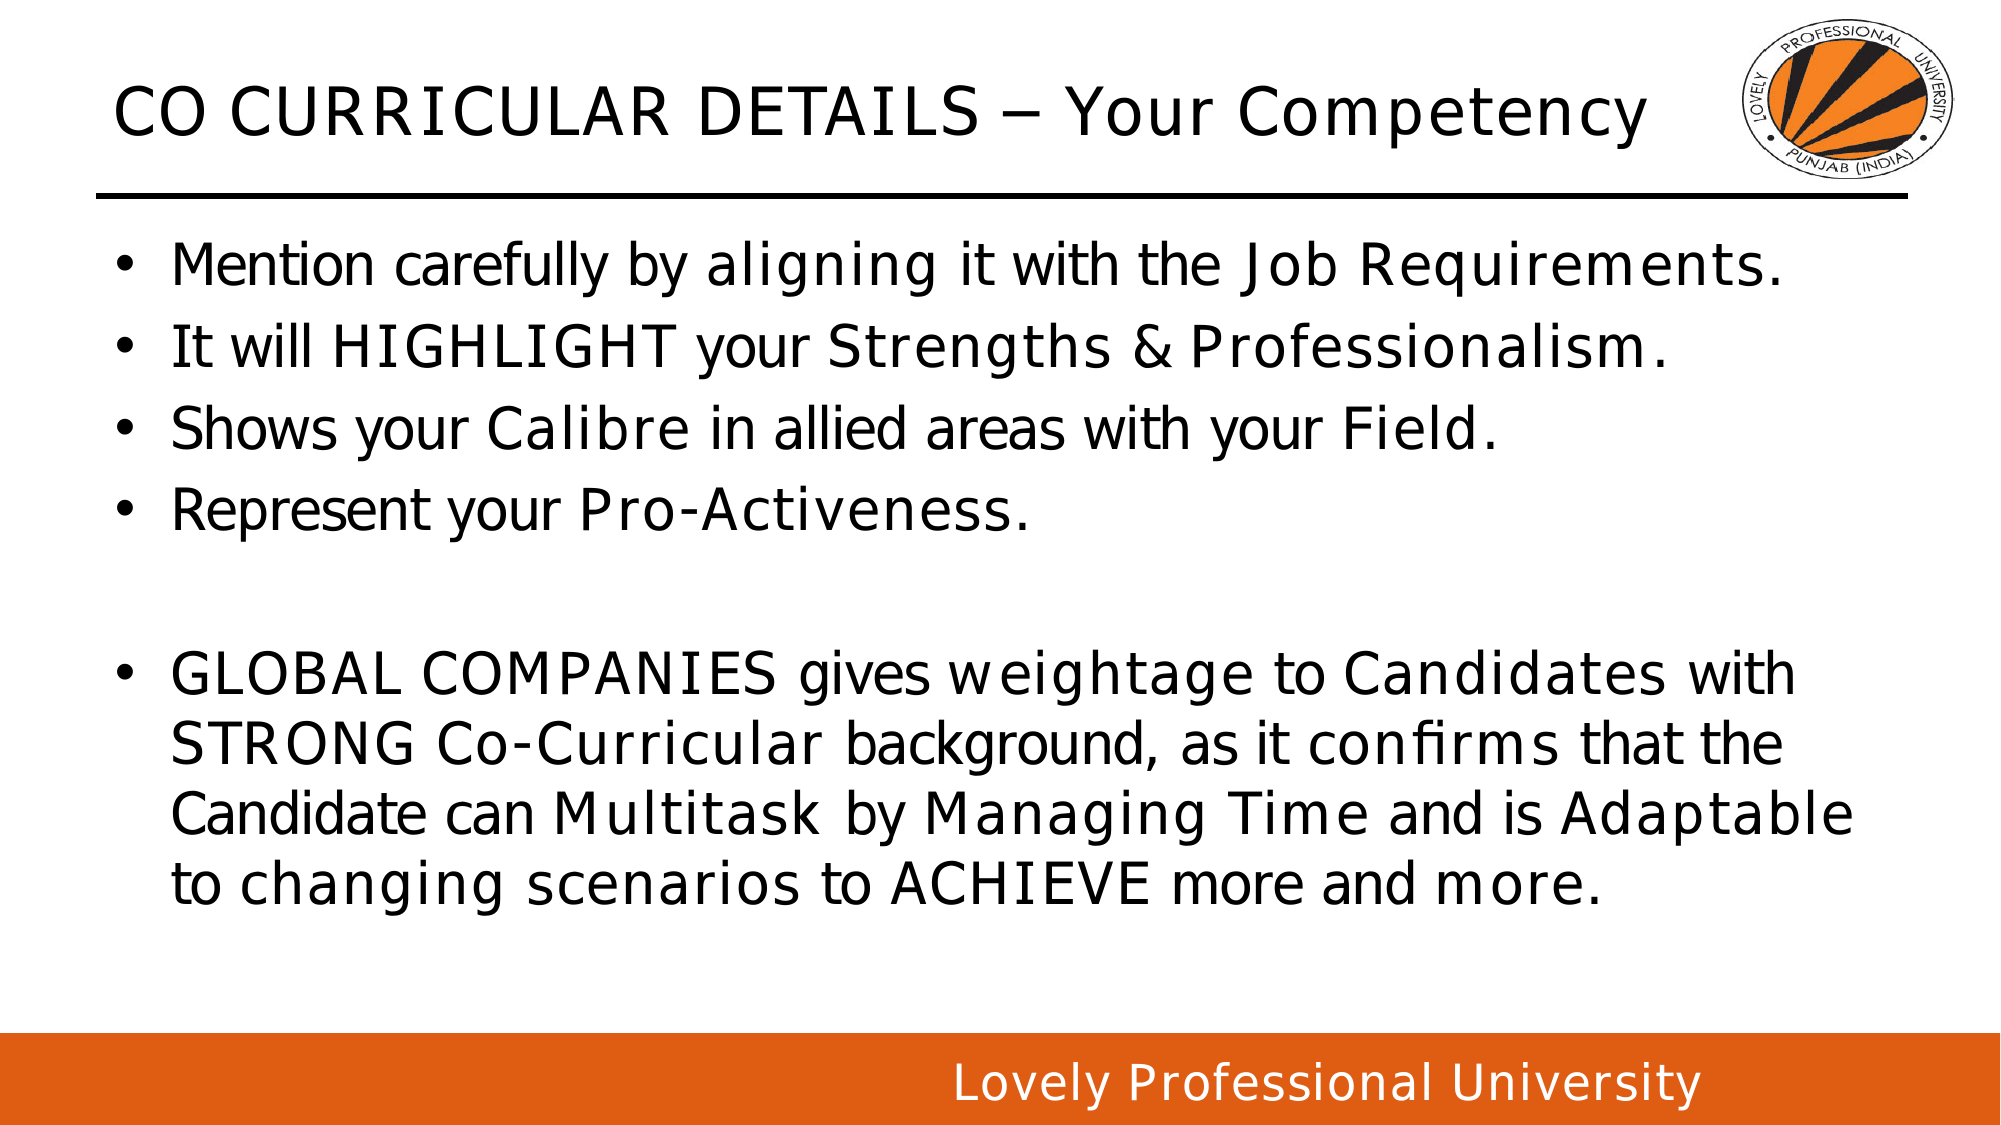

# CO CURRICULAR DETAILS – Your Competency
Mention carefully by aligning it with the Job Requirements.
It will HIGHLIGHT your Strengths & Professionalism.
Shows your Calibre in allied areas with your Field.
Represent your Pro-Activeness.

GLOBAL COMPANIES gives weightage to Candidates with STRONG Co-Curricular background, as it confirms that the Candidate can Multitask by Managing Time and is Adaptable to changing scenarios to ACHIEVE more and more.